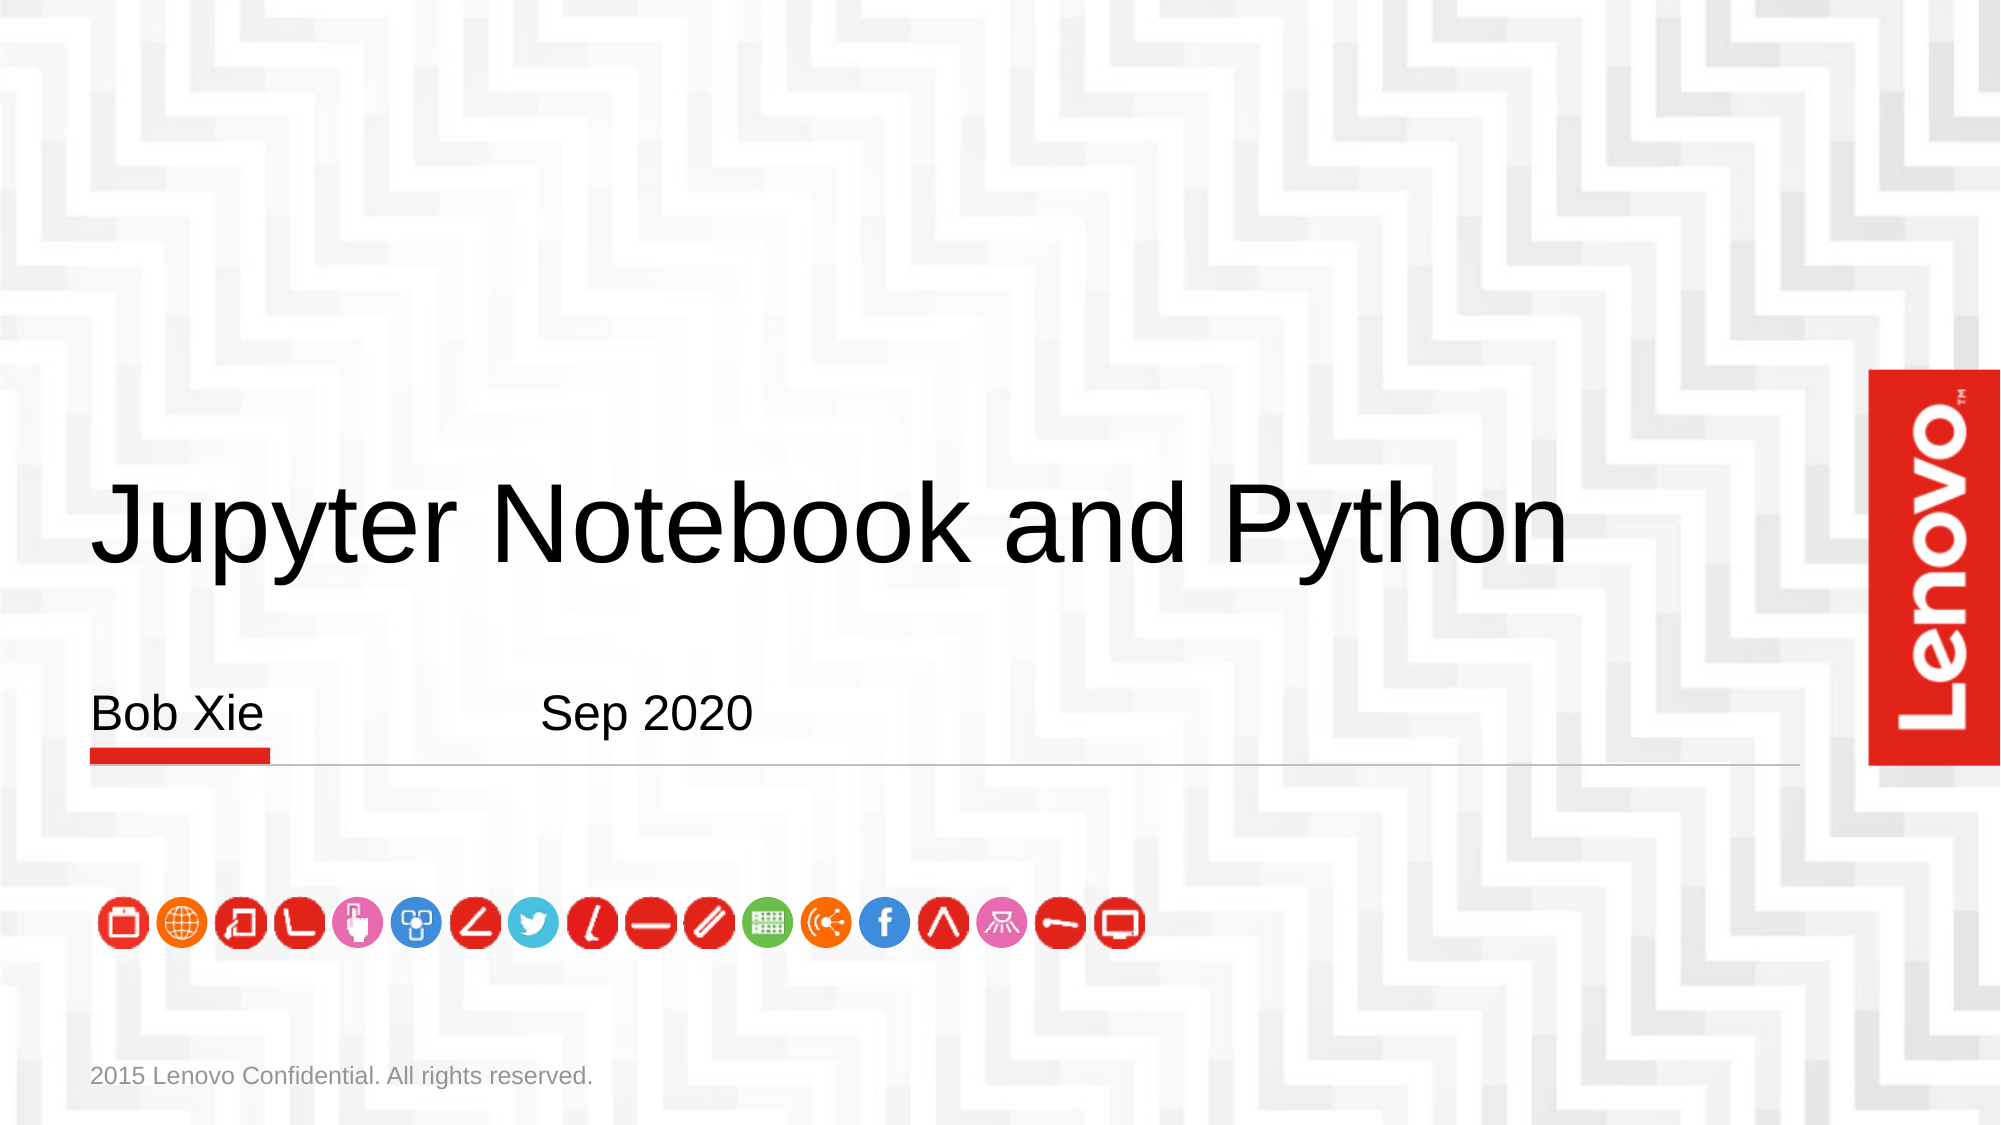

# Jupyter Notebook and Python
Bob Xie		Sep 2020
2015 Lenovo Confidential. All rights reserved.